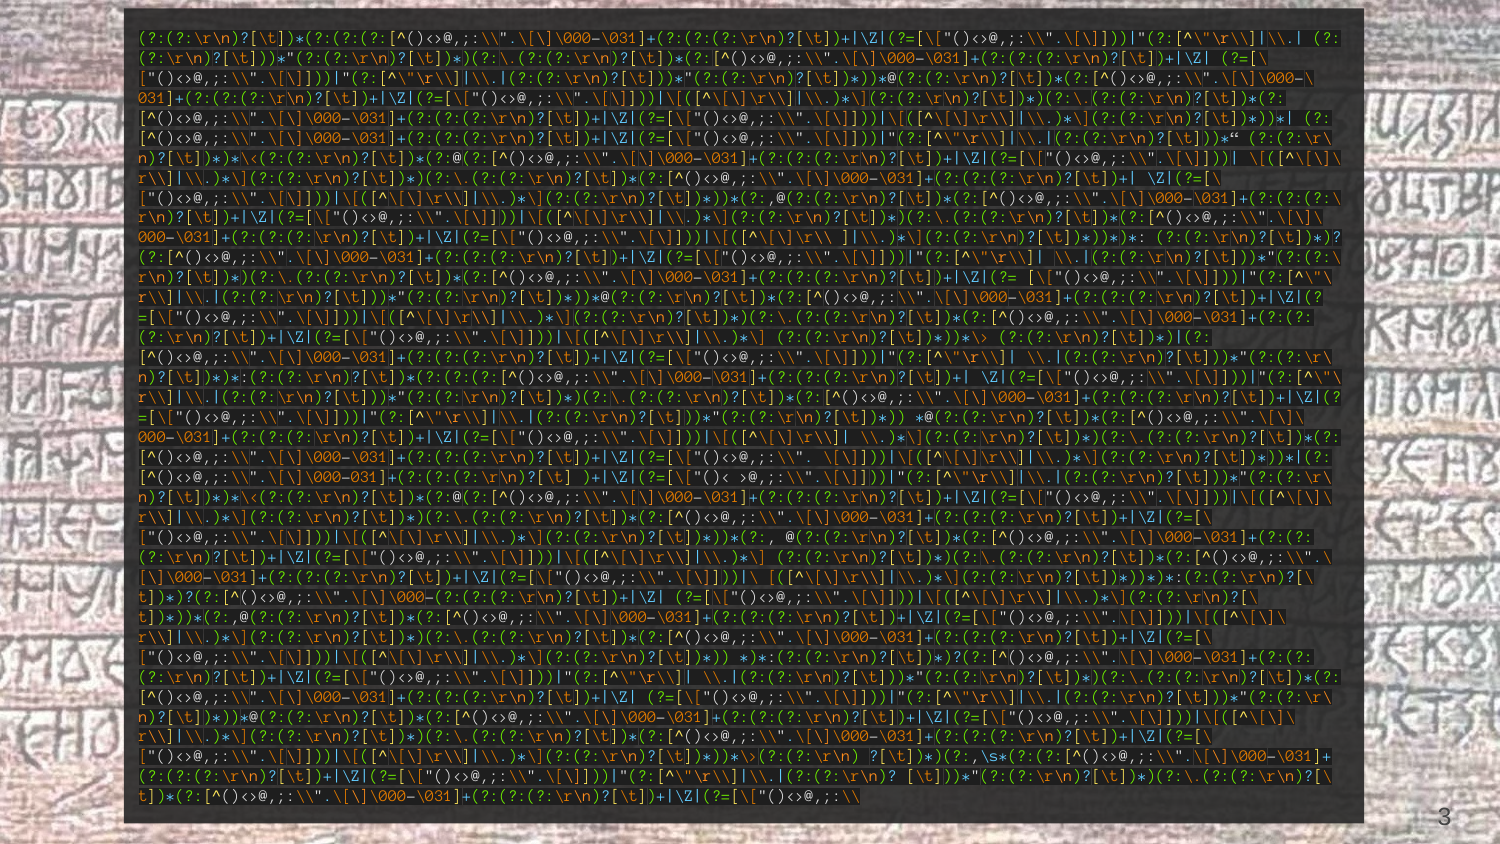

(?:(?:\r\n)?[\t])*(?:(?:(?:[^()<>@,;:\\".\[\]\000-\031]+(?:(?:(?:\r\n)?[\t])+|\Z|(?=[\["()<>@,;:\\".\[\]]))|"(?:[^\"\r\\]|\\.| (?:(?:\r\n)?[\t]))*"(?:(?:\r\n)?[\t])*)(?:\.(?:(?:\r\n)?[\t])*(?:[^()<>@,;:\\".\[\]\000-\031]+(?:(?:(?:\r\n)?[\t])+|\Z| (?=[\["()<>@,;:\\".\[\]]))|"(?:[^\"\r\\]|\\.|(?:(?:\r\n)?[\t]))*"(?:(?:\r\n)?[\t])*))*@(?:(?:\r\n)?[\t])*(?:[^()<>@,;:\\".\[\]\000-\031]+(?:(?:(?:\r\n)?[\t])+|\Z|(?=[\["()<>@,;:\\".\[\]]))|\[([^\[\]\r\\]|\\.)*\](?:(?:\r\n)?[\t])*)(?:\.(?:(?:\r\n)?[\t])*(?:[^()<>@,;:\\".\[\]\000-\031]+(?:(?:(?:\r\n)?[\t])+|\Z|(?=[\["()<>@,;:\\".\[\]]))|\[([^\[\]\r\\]|\\.)*\](?:(?:\r\n)?[\t])*))*| (?:[^()<>@,;:\\".\[\]\000-\031]+(?:(?:(?:\r\n)?[\t])+|\Z|(?=[\["()<>@,;:\\".\[\]]))|"(?:[^\"\r\\]|\\.|(?:(?:\r\n)?[\t]))*“ (?:(?:\r\n)?[\t])*)*\<(?:(?:\r\n)?[\t])*(?:@(?:[^()<>@,;:\\".\[\]\000-\031]+(?:(?:(?:\r\n)?[\t])+|\Z|(?=[\["()<>@,;:\\".\[\]]))| \[([^\[\]\r\\]|\\.)*\](?:(?:\r\n)?[\t])*)(?:\.(?:(?:\r\n)?[\t])*(?:[^()<>@,;:\\".\[\]\000-\031]+(?:(?:(?:\r\n)?[\t])+| \Z|(?=[\["()<>@,;:\\".\[\]]))|\[([^\[\]\r\\]|\\.)*\](?:(?:\r\n)?[\t])*))*(?:,@(?:(?:\r\n)?[\t])*(?:[^()<>@,;:\\".\[\]\000-\031]+(?:(?:(?:\r\n)?[\t])+|\Z|(?=[\["()<>@,;:\\".\[\]]))|\[([^\[\]\r\\]|\\.)*\](?:(?:\r\n)?[\t])*)(?:\.(?:(?:\r\n)?[\t])*(?:[^()<>@,;:\\".\[\]\000-\031]+(?:(?:(?:\r\n)?[\t])+|\Z|(?=[\["()<>@,;:\\".\[\]]))|\[([^\[\]\r\\ ]|\\.)*\](?:(?:\r\n)?[\t])*))*)*: (?:(?:\r\n)?[\t])*)?(?:[^()<>@,;:\\".\[\]\000-\031]+(?:(?:(?:\r\n)?[\t])+|\Z|(?=[\["()<>@,;:\\".\[\]]))|"(?:[^\"\r\\]| \\.|(?:(?:\r\n)?[\t]))*"(?:(?:\r\n)?[\t])*)(?:\.(?:(?:\r\n)?[\t])*(?:[^()<>@,;:\\".\[\]\000-\031]+(?:(?:(?:\r\n)?[\t])+|\Z|(?= [\["()<>@,;:\\".\[\]]))|"(?:[^\"\r\\]|\\.|(?:(?:\r\n)?[\t]))*"(?:(?:\r\n)?[\t])*))*@(?:(?:\r\n)?[\t])*(?:[^()<>@,;:\\".\[\]\000-\031]+(?:(?:(?:\r\n)?[\t])+|\Z|(?=[\["()<>@,;:\\".\[\]]))|\[([^\[\]\r\\]|\\.)*\](?:(?:\r\n)?[\t])*)(?:\.(?:(?:\r\n)?[\t])*(?:[^()<>@,;:\\".\[\]\000-\031]+(?:(?:(?:\r\n)?[\t])+|\Z|(?=[\["()<>@,;:\\".\[\]]))|\[([^\[\]\r\\]|\\.)*\] (?:(?:\r\n)?[\t])*))*\> (?:(?:\r\n)?[\t])*)|(?:[^()<>@,;:\\".\[\]\000-\031]+(?:(?:(?:\r\n)?[\t])+|\Z|(?=[\["()<>@,;:\\".\[\]]))|"(?:[^\"\r\\]| \\.|(?:(?:\r\n)?[\t]))*"(?:(?:\r\n)?[\t])*)*:(?:(?:\r\n)?[\t])*(?:(?:(?:[^()<>@,;:\\".\[\]\000-\031]+(?:(?:(?:\r\n)?[\t])+| \Z|(?=[\["()<>@,;:\\".\[\]]))|"(?:[^\"\r\\]|\\.|(?:(?:\r\n)?[\t]))*"(?:(?:\r\n)?[\t])*)(?:\.(?:(?:\r\n)?[\t])*(?:[^()<>@,;:\\".\[\]\000-\031]+(?:(?:(?:\r\n)?[\t])+|\Z|(?=[\["()<>@,;:\\".\[\]]))|"(?:[^\"\r\\]|\\.|(?:(?:\r\n)?[\t]))*"(?:(?:\r\n)?[\t])*)) *@(?:(?:\r\n)?[\t])*(?:[^()<>@,;:\\".\[\]\000-\031]+(?:(?:(?:\r\n)?[\t])+|\Z|(?=[\["()<>@,;:\\".\[\]]))|\[([^\[\]\r\\]| \\.)*\](?:(?:\r\n)?[\t])*)(?:\.(?:(?:\r\n)?[\t])*(?:[^()<>@,;:\\".\[\]\000-\031]+(?:(?:(?:\r\n)?[\t])+|\Z|(?=[\["()<>@,;:\\". \[\]]))|\[([^\[\]\r\\]|\\.)*\](?:(?:\r\n)?[\t])*))*|(?:[^()<>@,;:\\".\[\]\000-031]+(?:(?:(?:\r\n)?[\t] )+|\Z|(?=[\["()< >@,;:\\".\[\]]))|"(?:[^\"\r\\]|\\.|(?:(?:\r\n)?[\t]))*"(?:(?:\r\n)?[\t])*)*\<(?:(?:\r\n)?[\t])*(?:@(?:[^()<>@,;:\\".\[\]\000-\031]+(?:(?:(?:\r\n)?[\t])+|\Z|(?=[\["()<>@,;:\\".\[\]]))|\[([^\[\]\r\\]|\\.)*\](?:(?:\r\n)?[\t])*)(?:\.(?:(?:\r\n)?[\t])*(?:[^()<>@,;:\\".\[\]\000-\031]+(?:(?:(?:\r\n)?[\t])+|\Z|(?=[\["()<>@,;:\\".\[\]]))|\[([^\[\]\r\\]|\\.)*\](?:(?:\r\n)?[\t])*))*(?:, @(?:(?:\r\n)?[\t])*(?:[^()<>@,;:\\".\[\]\000-\031]+(?:(?:(?:\r\n)?[\t])+|\Z|(?=[\["()<>@,;:\\".\[\]]))|\[([^\[\]\r\\]|\\.)*\] (?:(?:\r\n)?[\t])*)(?:\.(?:(?:\r\n)?[\t])*(?:[^()<>@,;:\\".\[\]\000-\031]+(?:(?:(?:\r\n)?[\t])+|\Z|(?=[\["()<>@,;:\\".\[\]]))|\ [([^\[\]\r\\]|\\.)*\](?:(?:\r\n)?[\t])*))*)*:(?:(?:\r\n)?[\t])*)?(?:[^()<>@,;:\\".\[\]\000-(?:(?:(?:\r\n)?[\t])+|\Z| (?=[\["()<>@,;:\\".\[\]]))|\[([^\[\]\r\\]|\\.)*\](?:(?:\r\n)?[\t])*))*(?:,@(?:(?:\r\n)?[\t])*(?:[^()<>@,;:\\".\[\]\000-\031]+(?:(?:(?:\r\n)?[\t])+|\Z|(?=[\["()<>@,;:\\".\[\]]))|\[([^\[\]\r\\]|\\.)*\](?:(?:\r\n)?[\t])*)(?:\.(?:(?:\r\n)?[\t])*(?:[^()<>@,;:\\".\[\]\000-\031]+(?:(?:(?:\r\n)?[\t])+|\Z|(?=[\["()<>@,;:\\".\[\]]))|\[([^\[\]\r\\]|\\.)*\](?:(?:\r\n)?[\t])*)) *)*:(?:(?:\r\n)?[\t])*)?(?:[^()<>@,;:\\".\[\]\000-\031]+(?:(?:(?:\r\n)?[\t])+|\Z|(?=[\["()<>@,;:\\".\[\]]))|"(?:[^\"\r\\]| \\.|(?:(?:\r\n)?[\t]))*"(?:(?:\r\n)?[\t])*)(?:\.(?:(?:\r\n)?[\t])*(?:[^()<>@,;:\\".\[\]\000-\031]+(?:(?:(?:\r\n)?[\t])+|\Z| (?=[\["()<>@,;:\\".\[\]]))|"(?:[^\"\r\\]|\\.|(?:(?:\r\n)?[\t]))*"(?:(?:\r\n)?[\t])*))*@(?:(?:\r\n)?[\t])*(?:[^()<>@,;:\\".\[\]\000-\031]+(?:(?:(?:\r\n)?[\t])+|\Z|(?=[\["()<>@,;:\\".\[\]]))|\[([^\[\]\r\\]|\\.)*\](?:(?:\r\n)?[\t])*)(?:\.(?:(?:\r\n)?[\t])*(?:[^()<>@,;:\\".\[\]\000-\031]+(?:(?:(?:\r\n)?[\t])+|\Z|(?=[\["()<>@,;:\\".\[\]]))|\[([^\[\]\r\\]|\\.)*\](?:(?:\r\n)?[\t])*))*\>(?:(?:\r\n) ?[\t])*)(?:,\s*(?:(?:[^()<>@,;:\\".\[\]\000-\031]+(?:(?:(?:\r\n)?[\t])+|\Z|(?=[\["()<>@,;:\\".\[\]]))|"(?:[^\"\r\\]|\\.|(?:(?:\r\n)? [\t]))*"(?:(?:\r\n)?[\t])*)(?:\.(?:(?:\r\n)?[\t])*(?:[^()<>@,;:\\".\[\]\000-\031]+(?:(?:(?:\r\n)?[\t])+|\Z|(?=[\["()<>@,;:\\
3